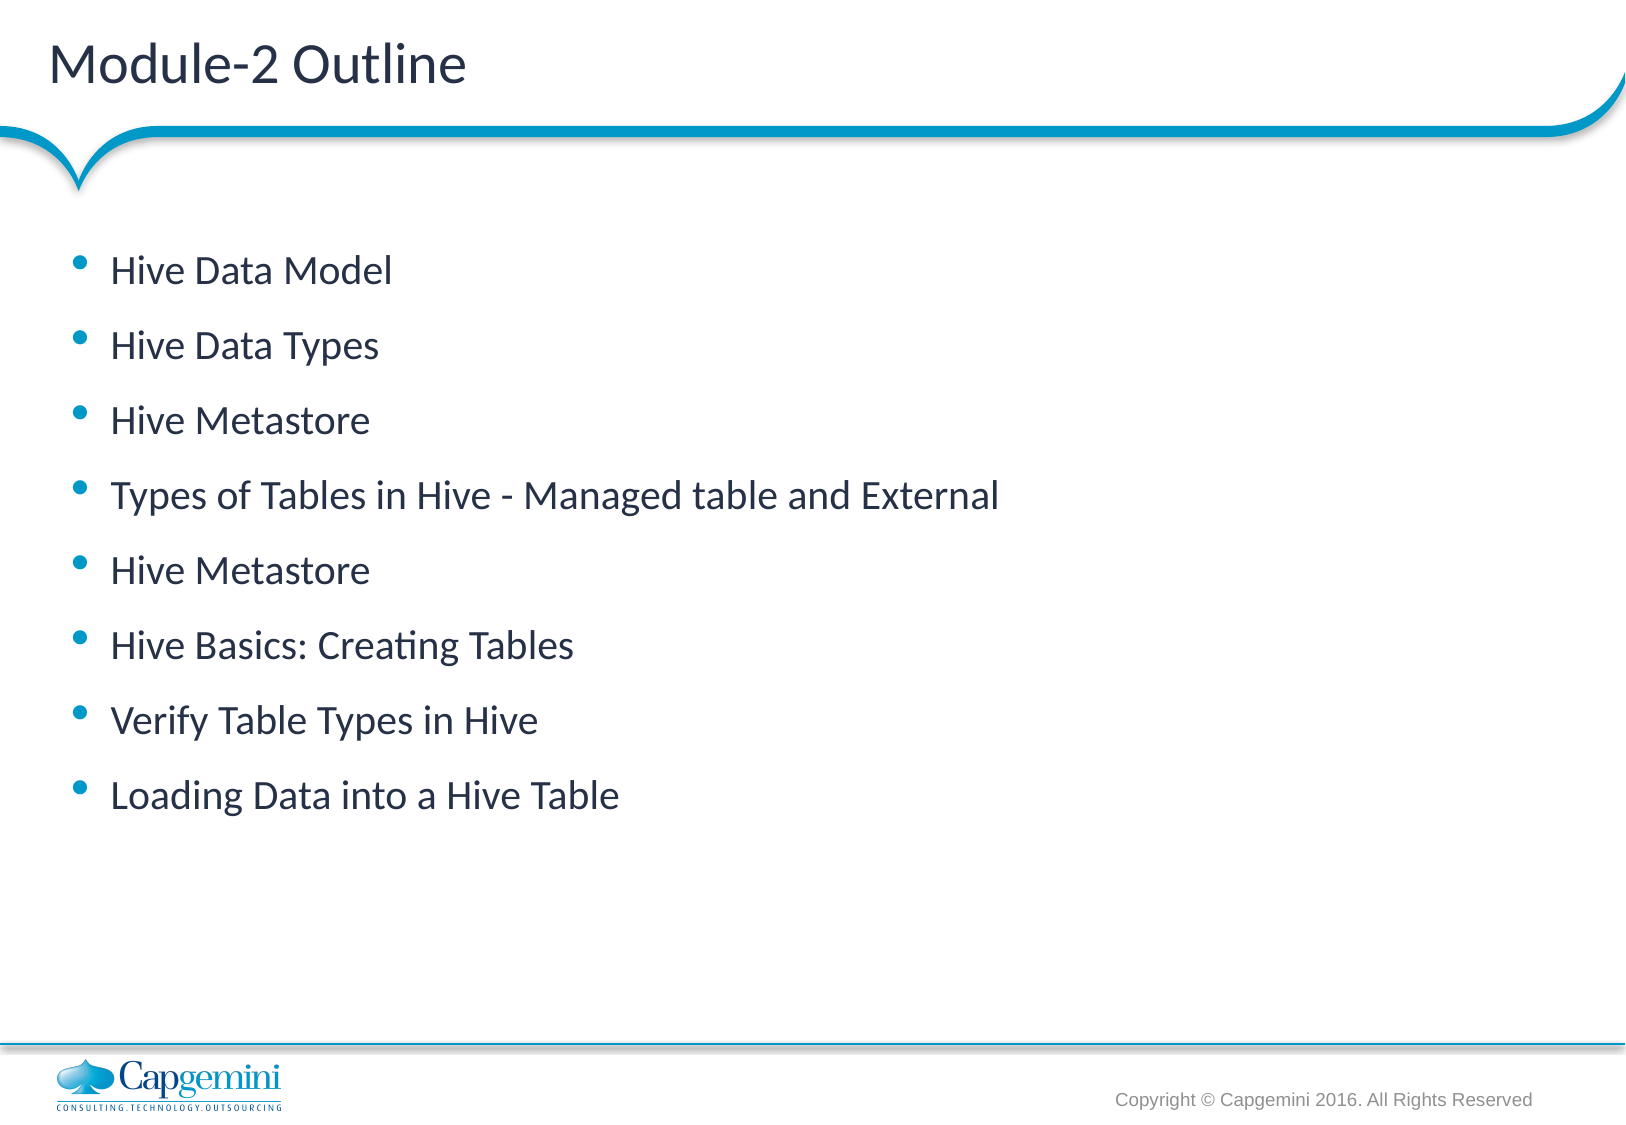

# Module-2 Outline

Hive Data Model
Hive Data Types
Hive Metastore
Types of Tables in Hive - Managed table and External
Hive Metastore
Hive Basics: Creating Tables
Verify Table Types in Hive
Loading Data into a Hive Table